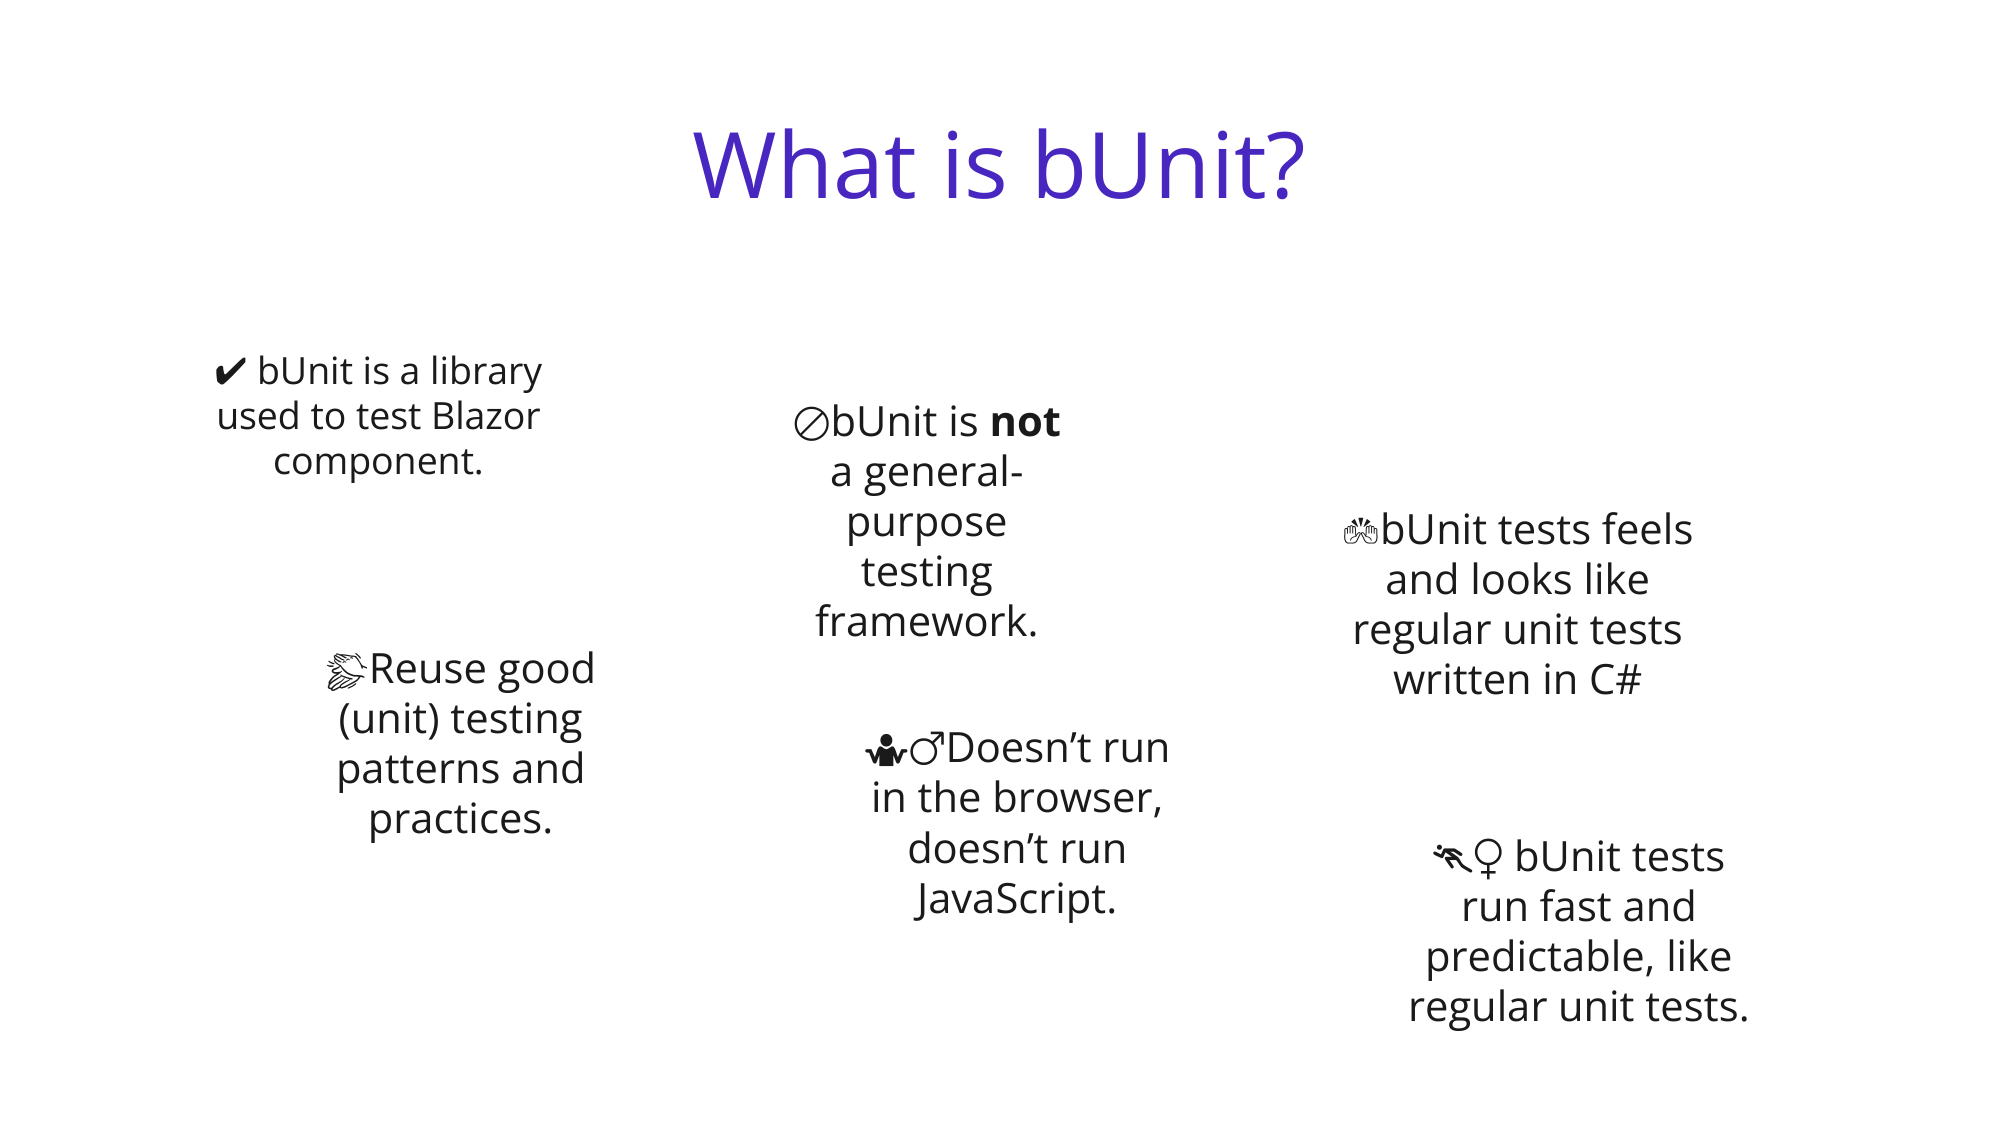

# What is bUnit?
✔ bUnit is a library used to test Blazor component.
🚫bUnit is not a general-purpose testing framework.
🙌bUnit tests feels and looks like regular unit tests written in C#
👏Reuse good (unit) testing patterns and practices.
🤷‍♂️Doesn’t run in the browser, doesn’t run JavaScript.
🏃‍♀️ bUnit tests run fast and predictable, like regular unit tests.